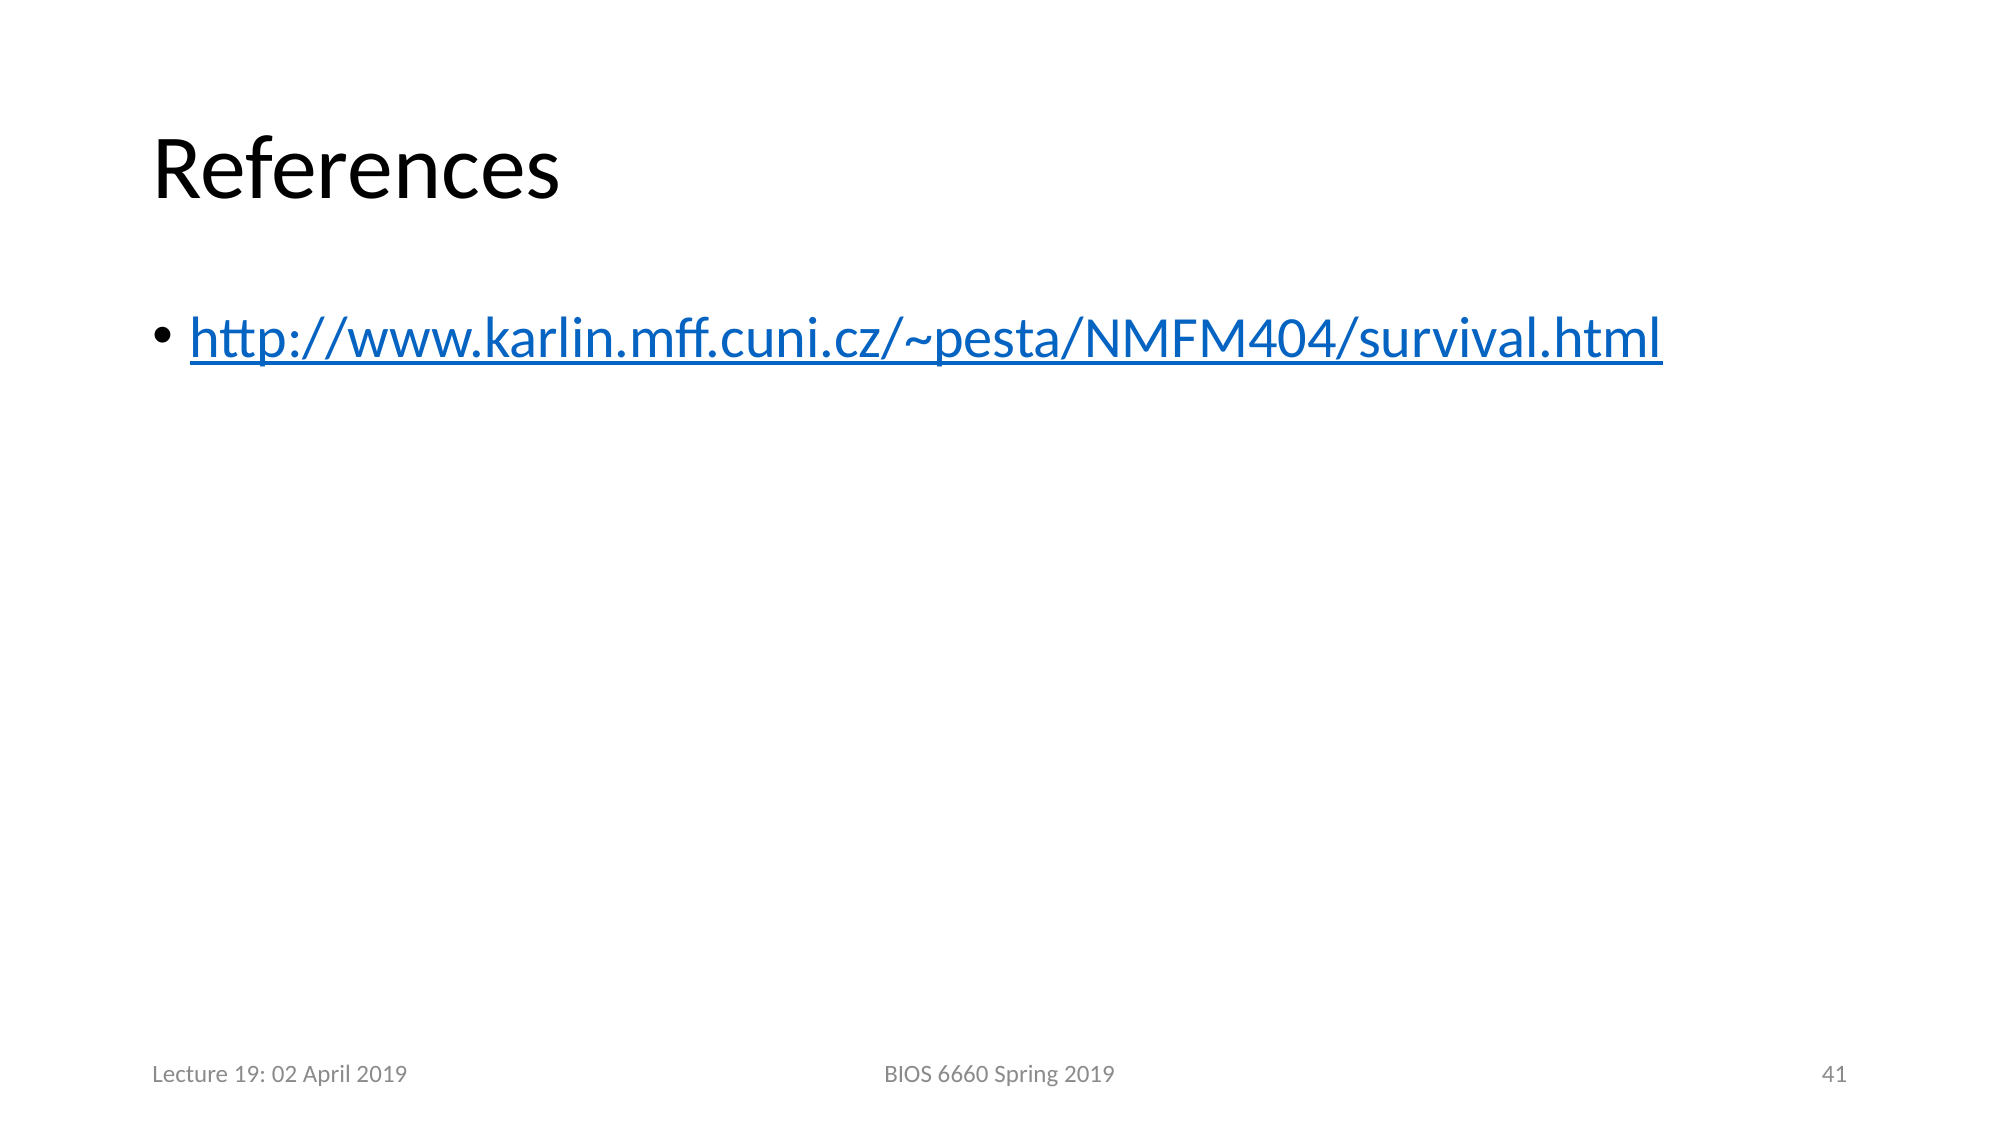

# References
http://www.karlin.mff.cuni.cz/~pesta/NMFM404/survival.html

Lecture 19: 02 April 2019
BIOS 6660 Spring 2019
41